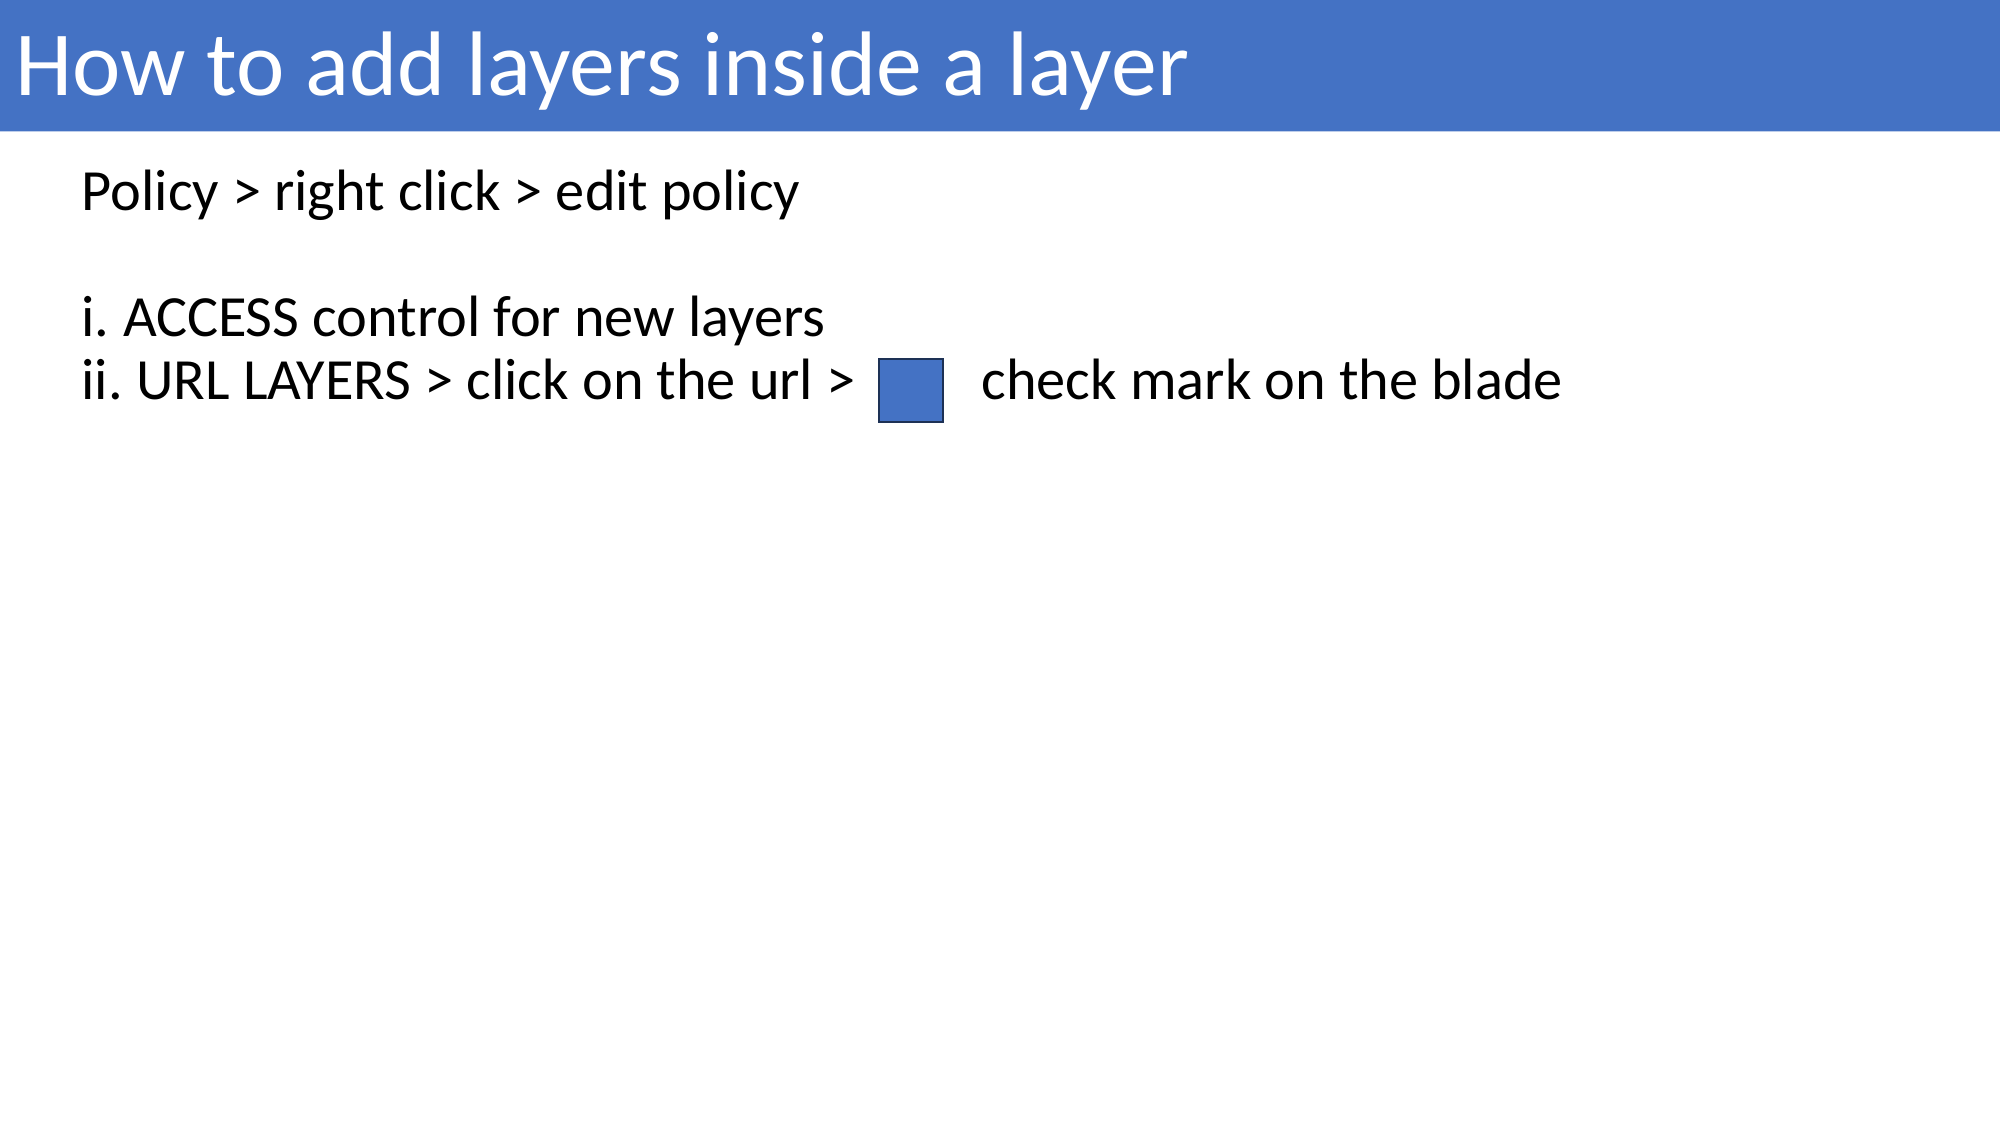

# How to add layers inside a layer
Policy > right click > edit policy
i. ACCESS control for new layers
ii. URL LAYERS > click on the url >	check mark on the blade